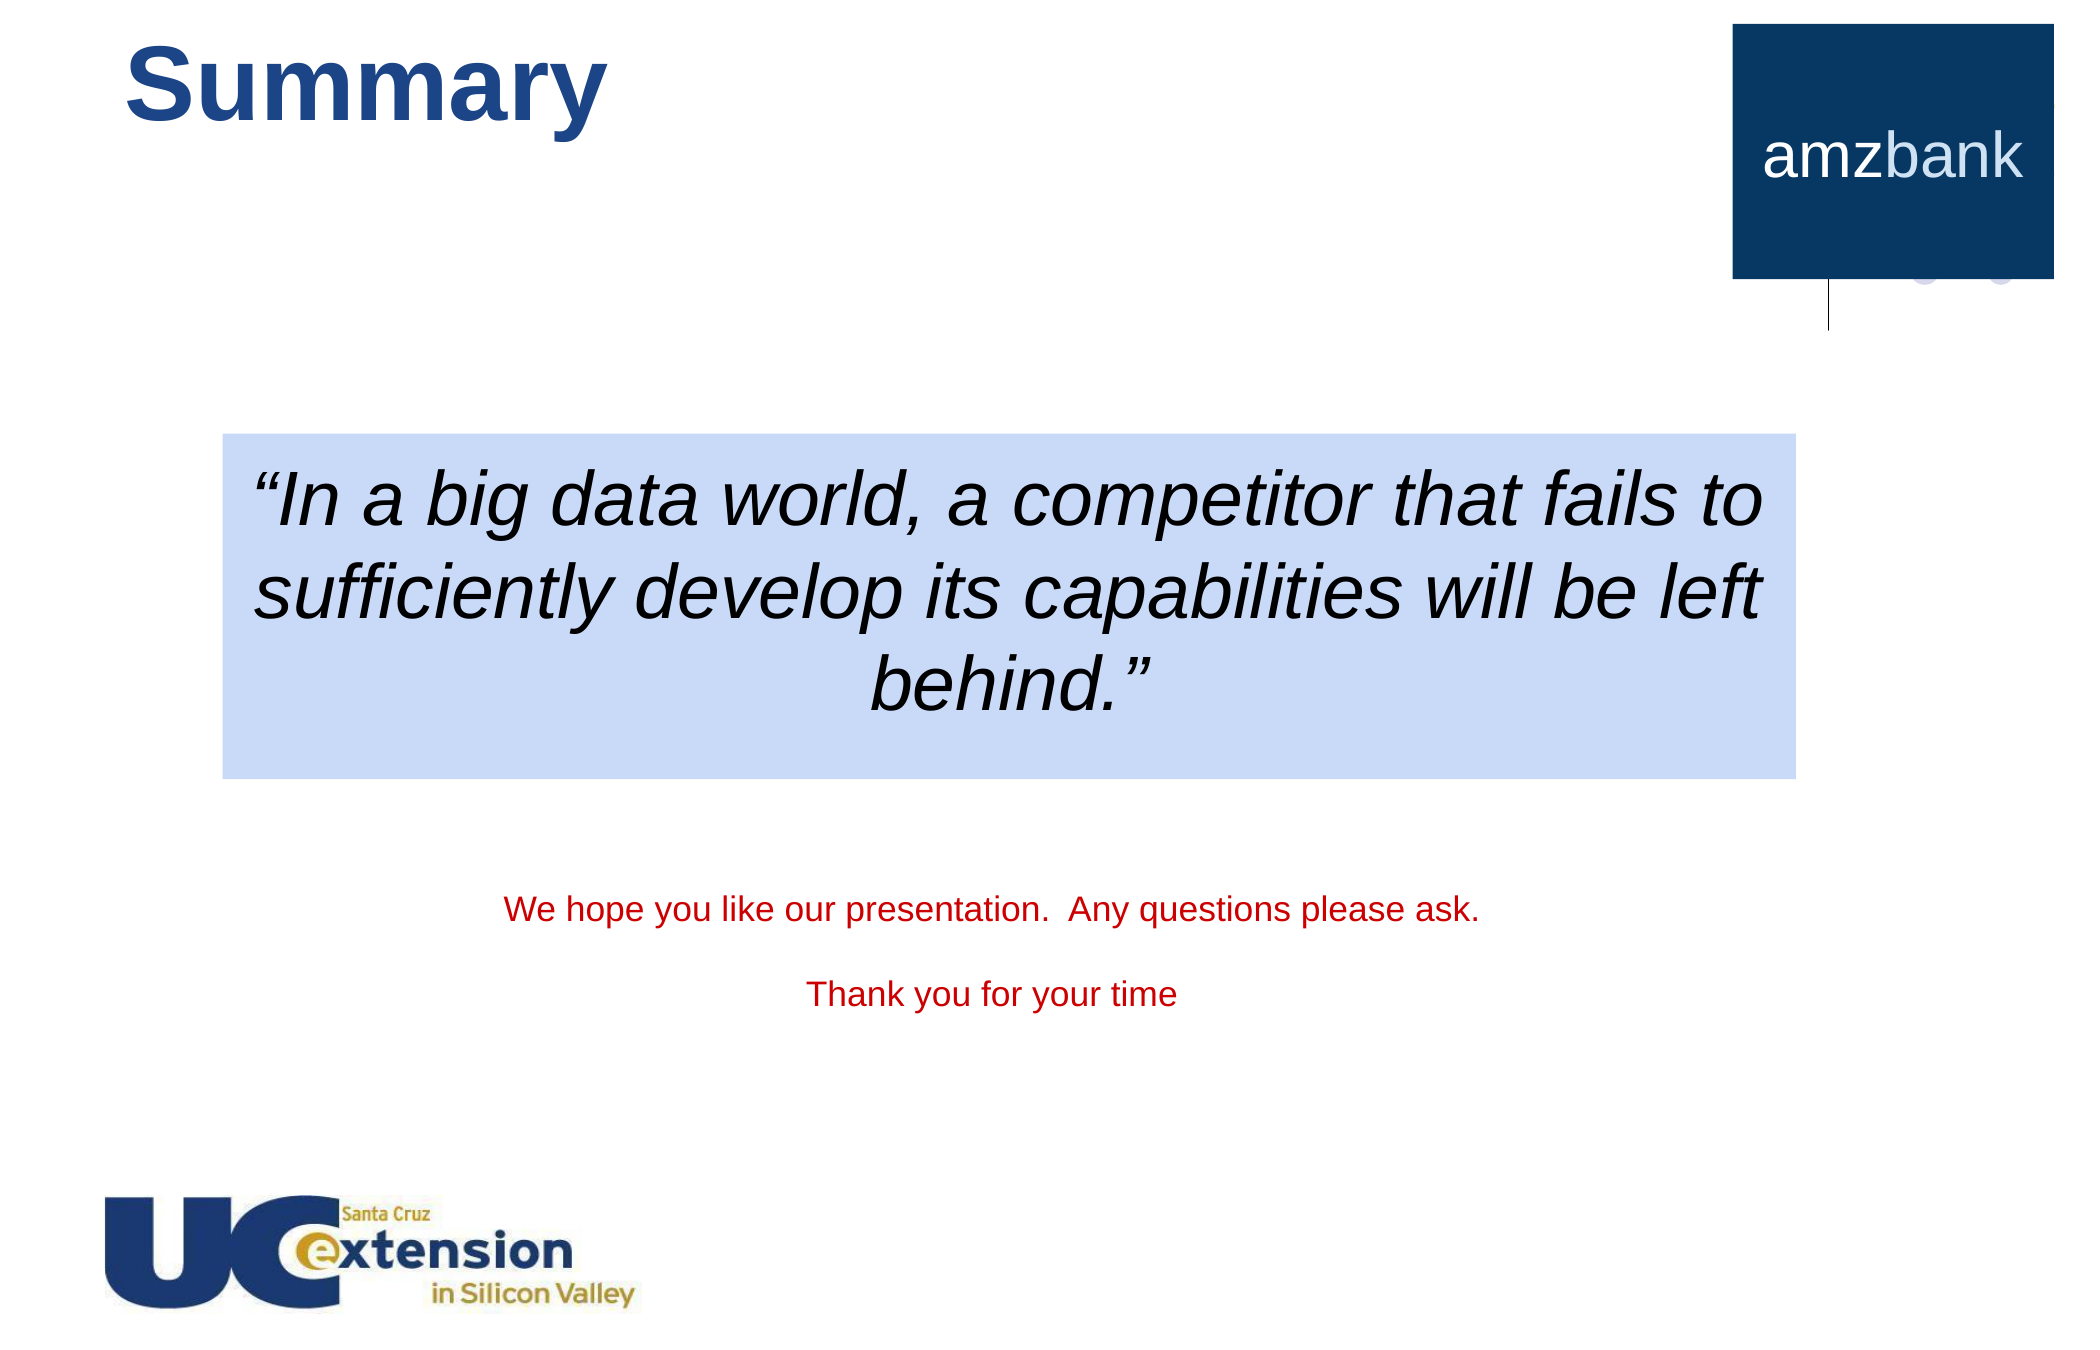

# Summary

amzbank
“In a big data world, a competitor that fails to sufficiently develop its capabilities will be left behind.”

We hope you like our presentation.  Any questions please ask.

Thank you for your time